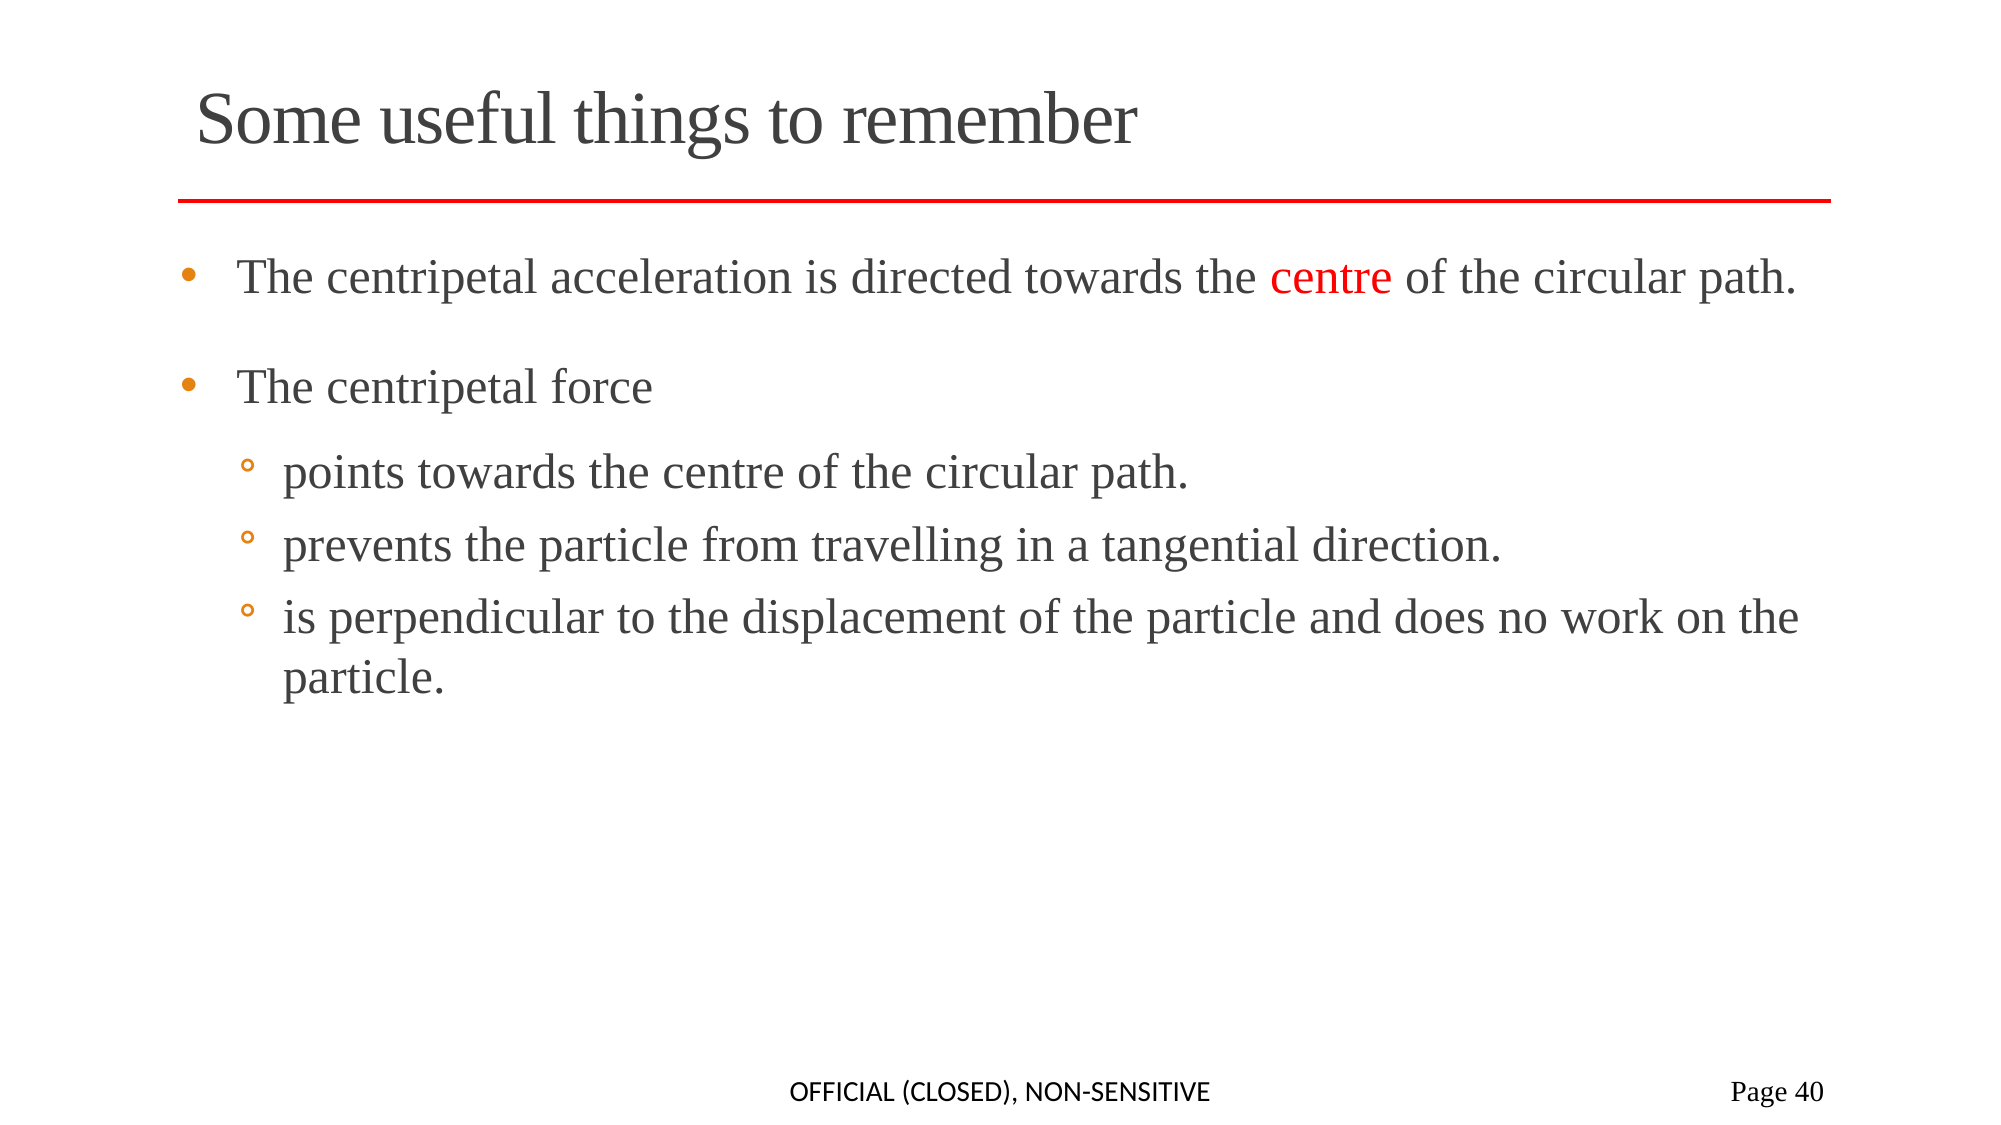

# Some useful things to remember
The centripetal acceleration is directed towards the centre of the circular path.
The centripetal force
points towards the centre of the circular path.
prevents the particle from travelling in a tangential direction.
is perpendicular to the displacement of the particle and does no work on the particle.
Official (Closed), Non-sensitive
 Page 40